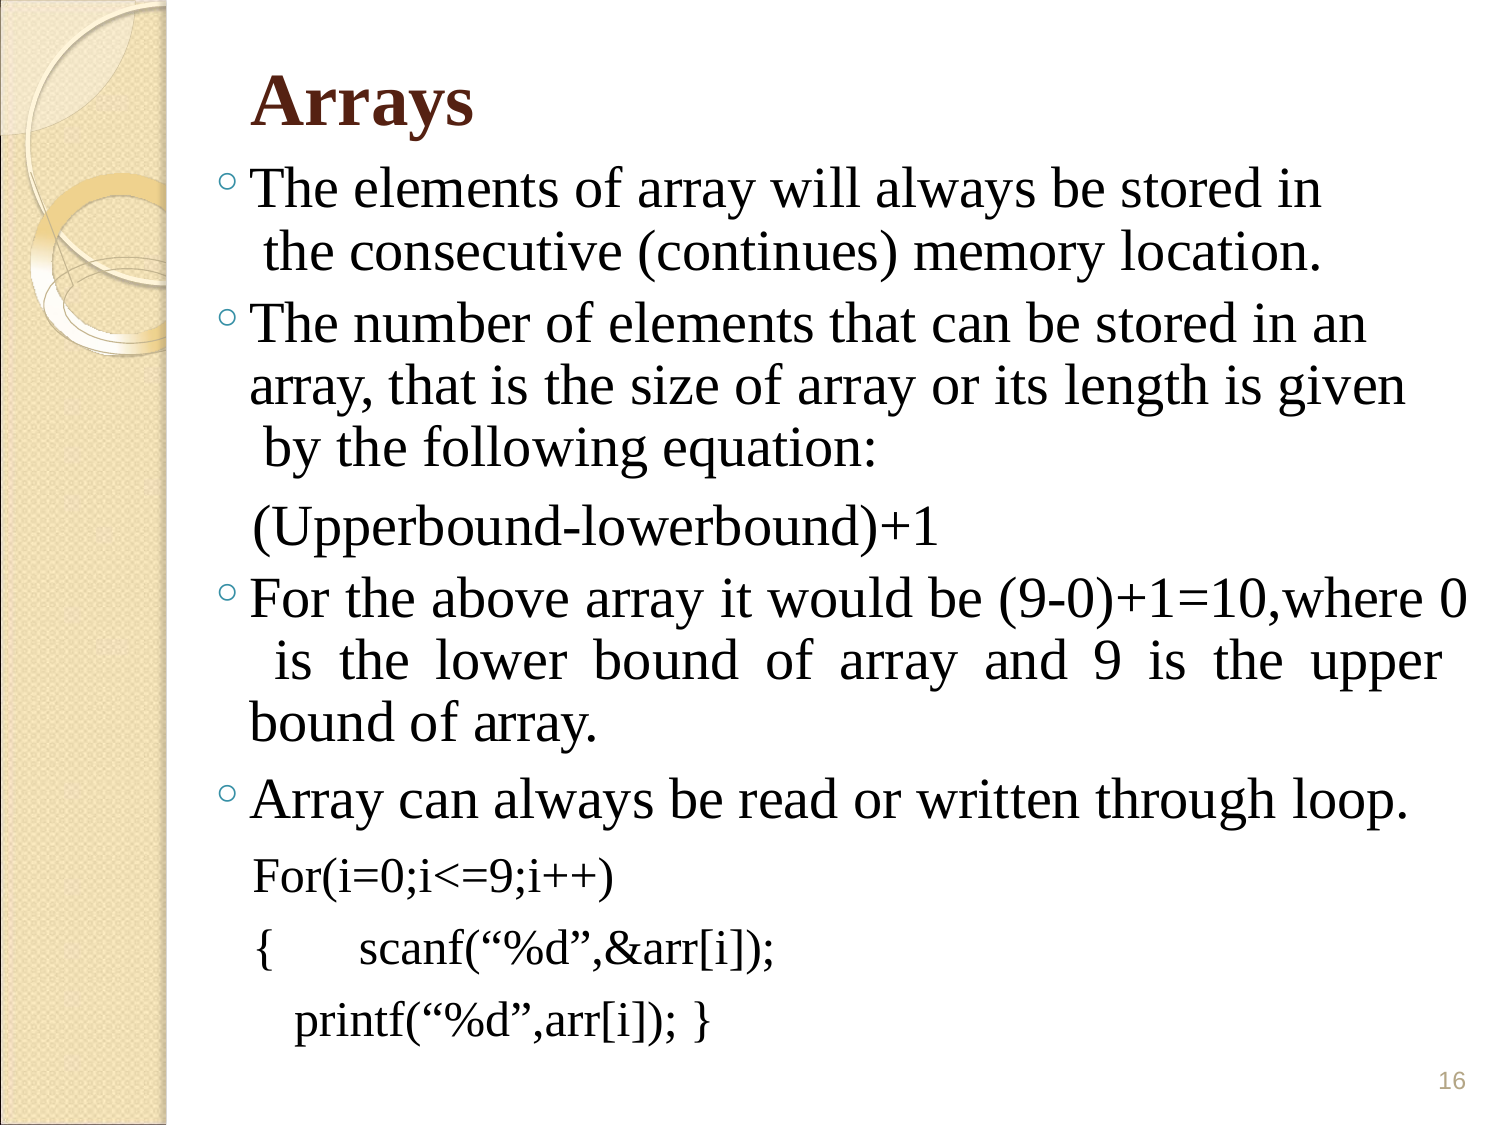

# Arrays

The elements of array will always be stored in  the consecutive (continues) memory location.
The number of elements that can be stored in an  array, that is the size of array or its length is given  by the following equation:
(Upperbound-lowerbound)+1
For the above array it would be (9-0)+1=10,where 0  is the lower bound of array and 9 is the upper  bound of array.
Array can always be read or written through loop.
For(i=0;i<=9;i++)
{	scanf(“%d”,&arr[i]);
printf(“%d”,arr[i]); }
16